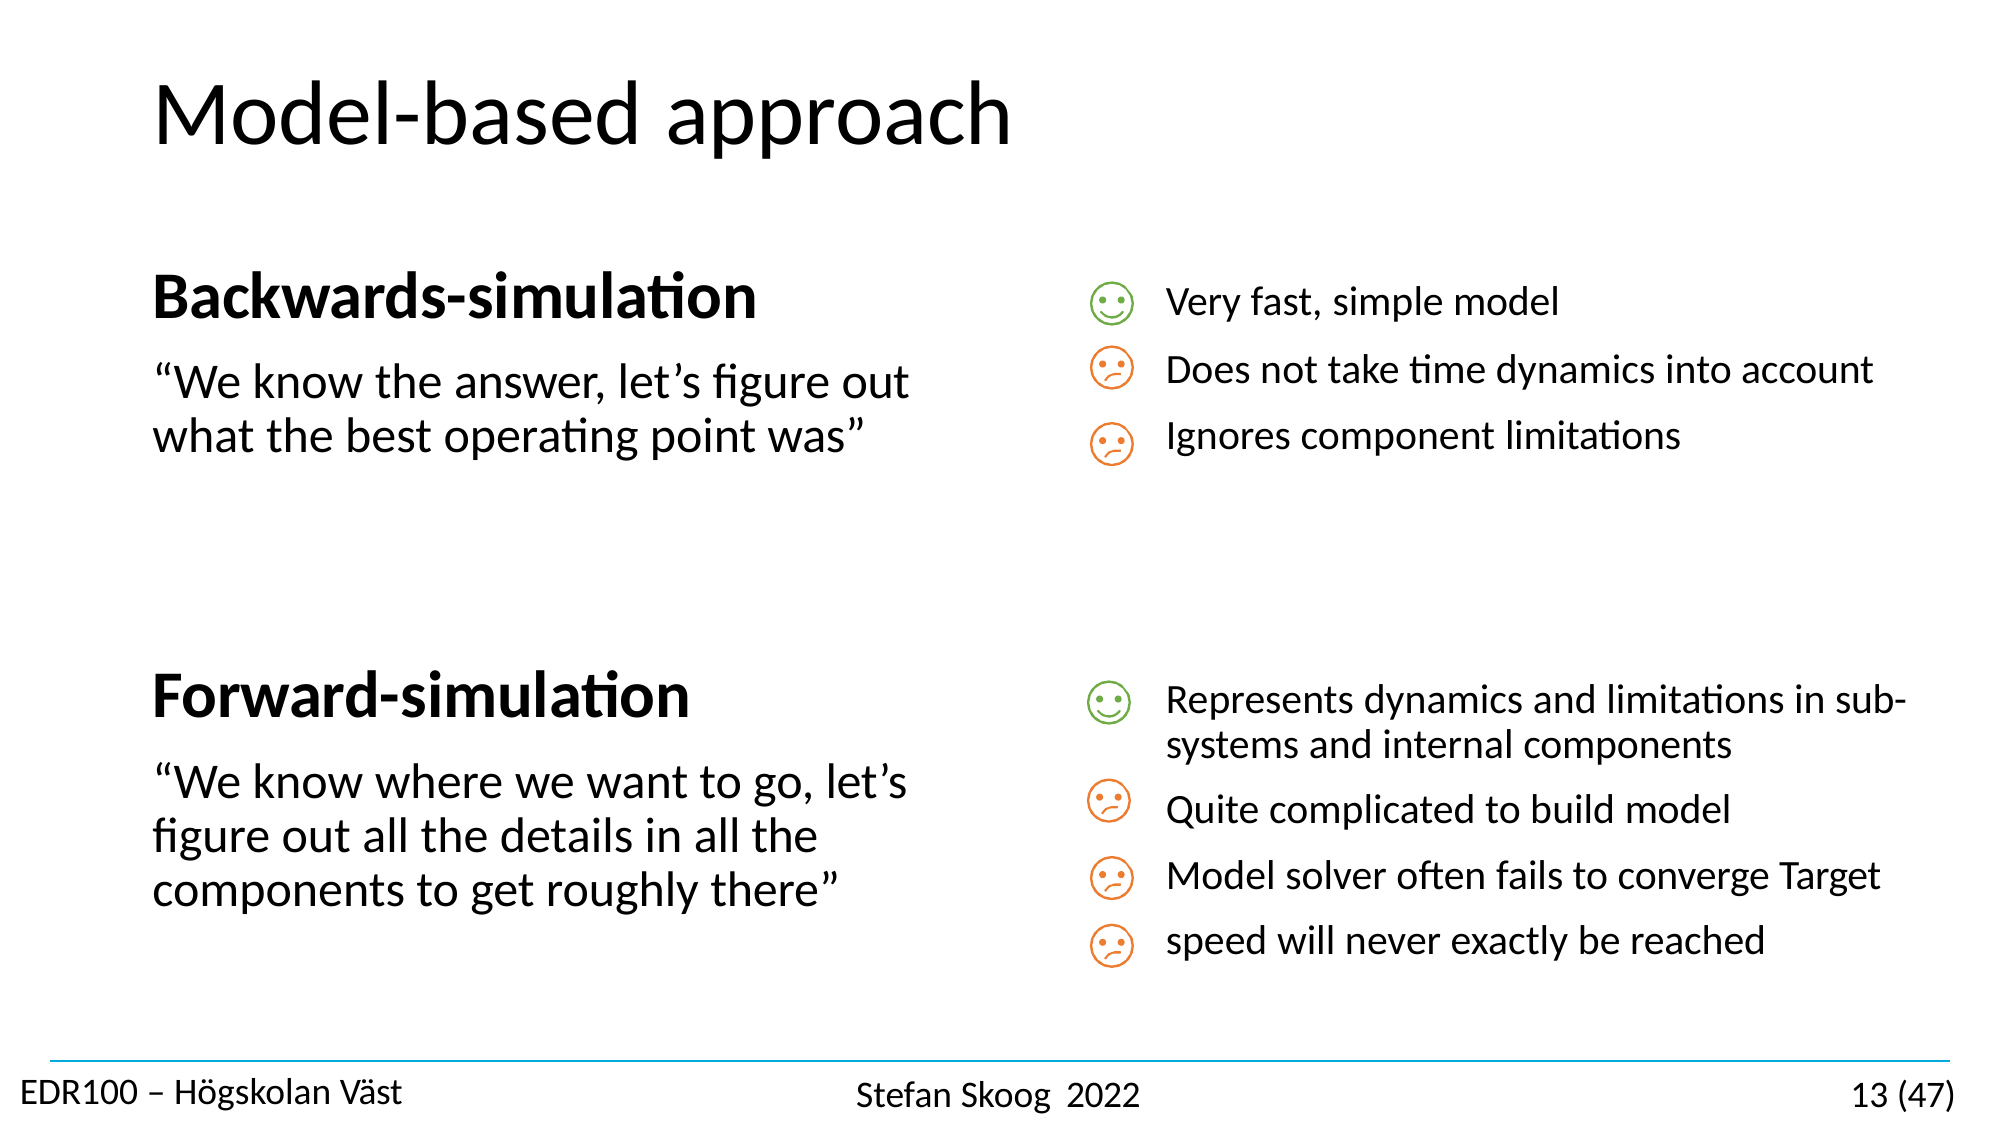

# Model-based approach
Backwards-simulation
“We know the answer, let’s figure out what the best operating point was”
Very fast, simple model
Does not take time dynamics into account Ignores component limitations

Forward-simulation
“We know where we want to go, let’s figure out all the details in all the components to get roughly there”
Represents dynamics and limitations in sub- systems and internal components
Quite complicated to build model
Model solver often fails to converge Target speed will never exactly be reached

EDR100 – Högskolan Väst
Stefan Skoog 2022
13 (47)